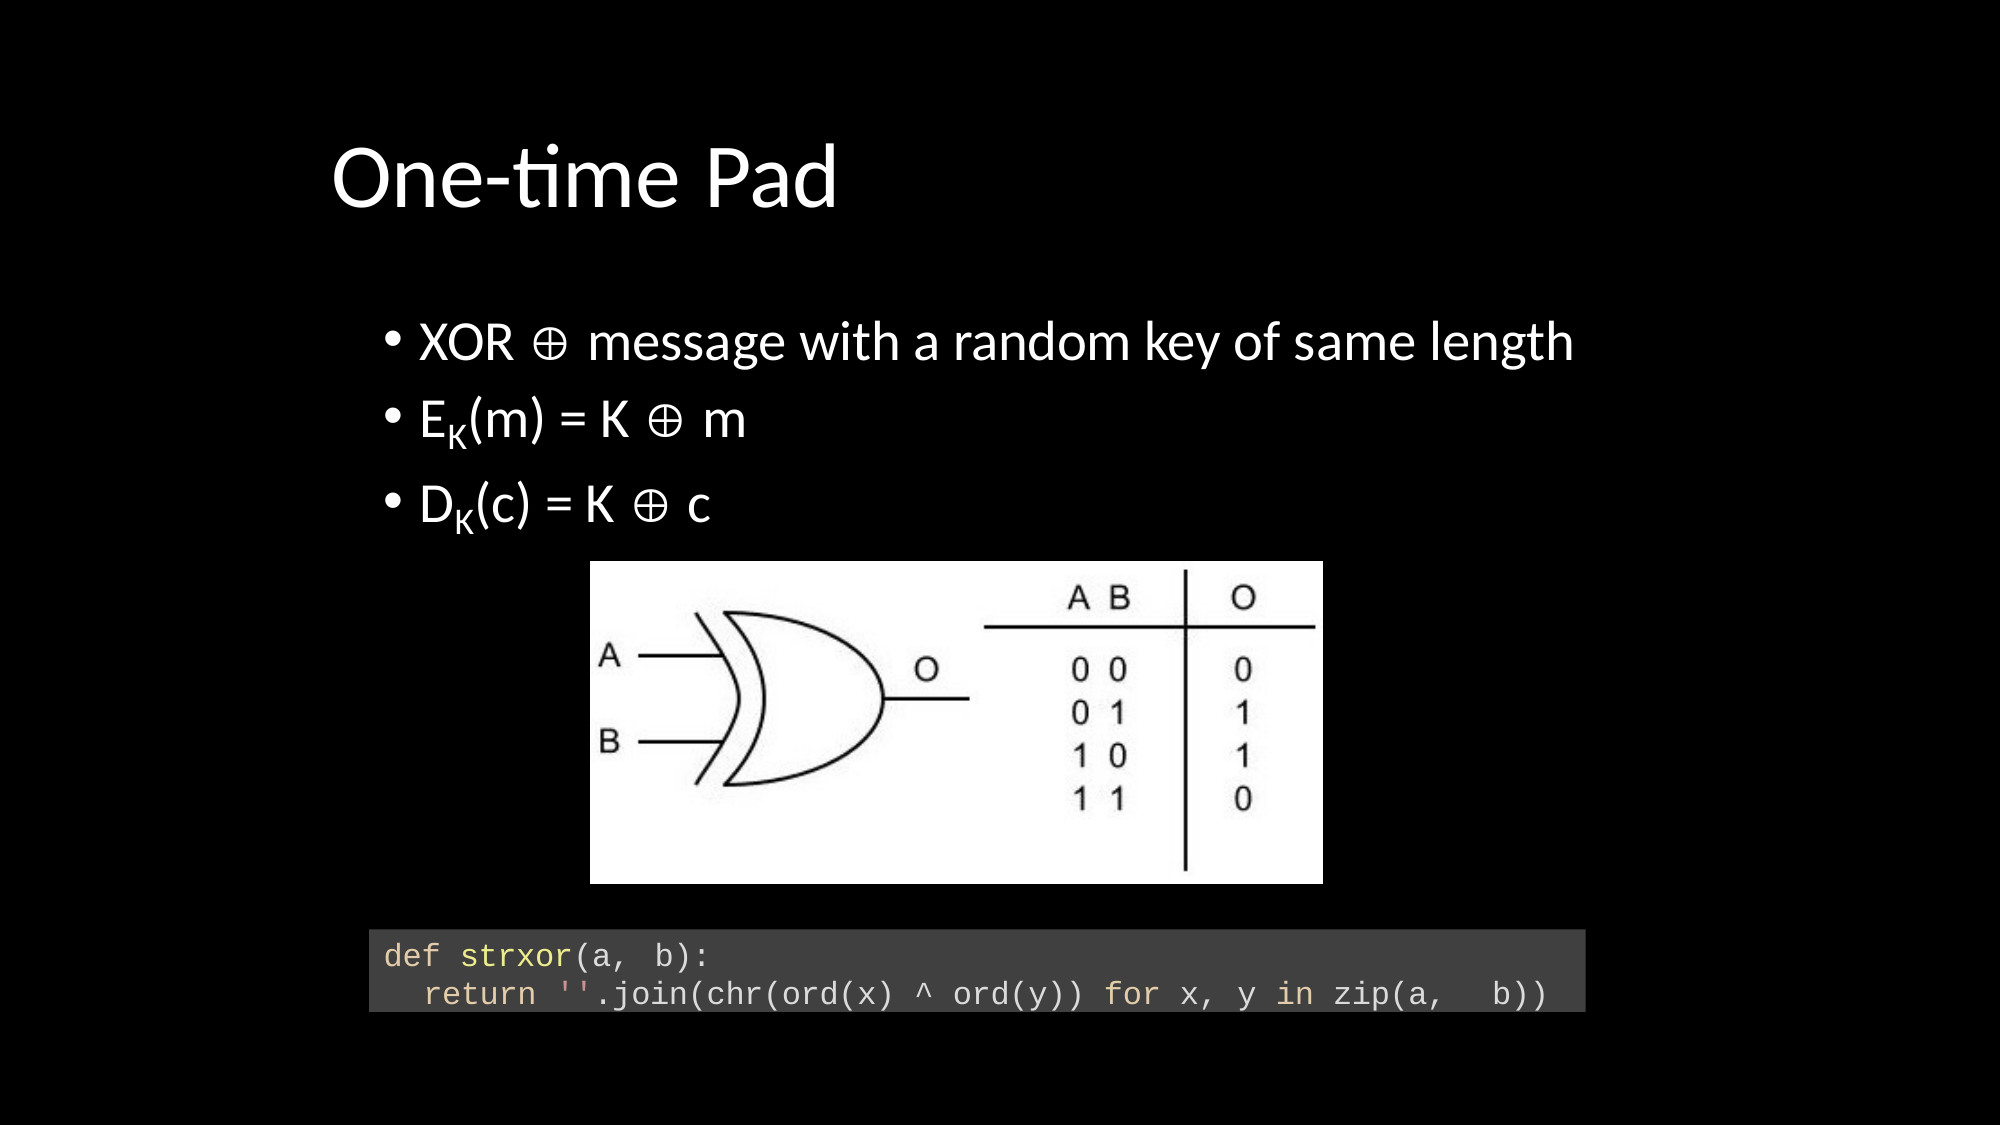

One-time Pad
XOR ⊕ message with a random key of same length
EK(m) = K ⊕ m
DK(c) = K ⊕ c

def strxor(a, b):
return ''.join(chr(ord(x) ^ ord(y)) for x, y in zip(a,  b))